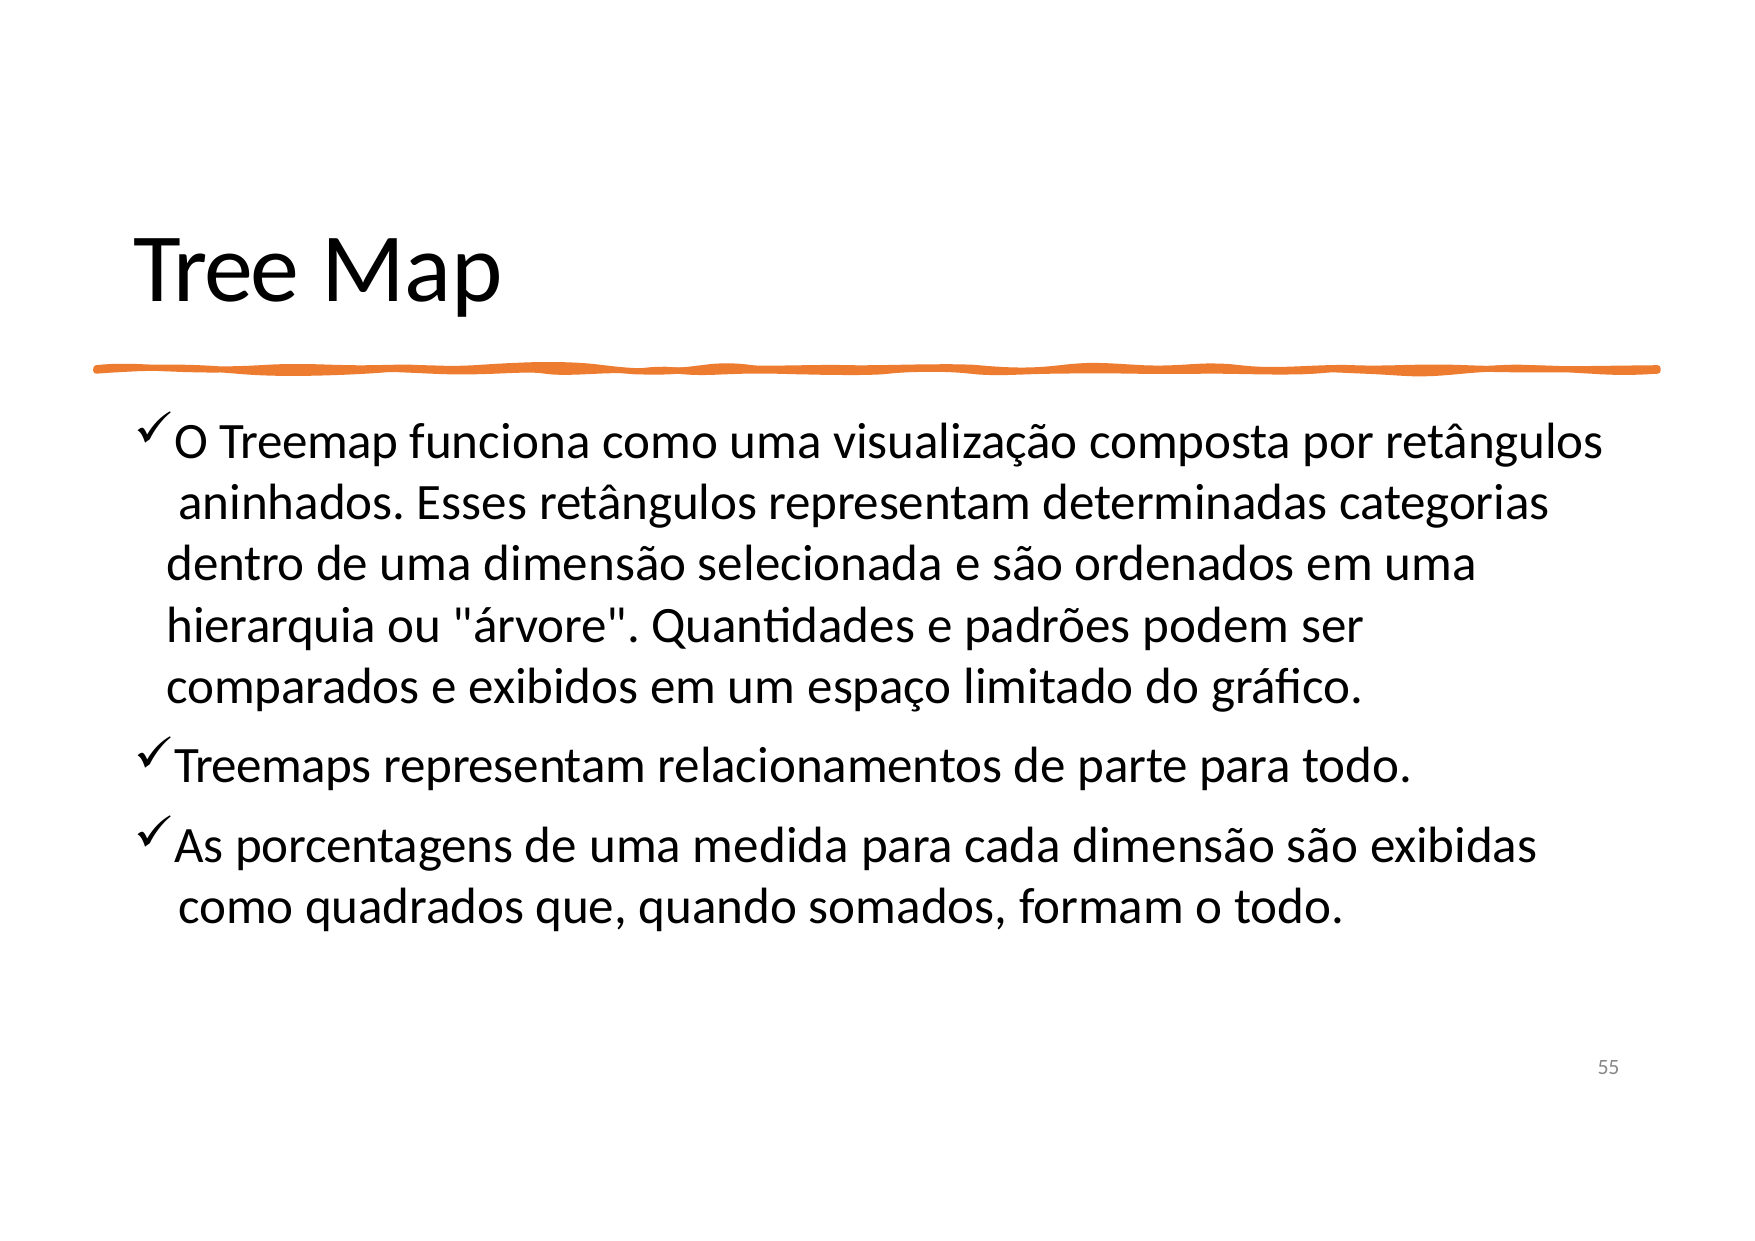

# Tree Map

O Treemap funciona como uma visualização composta por retângulos  aninhados. Esses retângulos representam determinadas categorias  dentro de uma dimensão selecionada e são ordenados em uma  hierarquia ou "árvore". Quantidades e padrões podem ser  comparados e exibidos em um espaço limitado do gráfico.
Treemaps representam relacionamentos de parte para todo.
As porcentagens de uma medida para cada dimensão são exibidas  como quadrados que, quando somados, formam o todo.
55